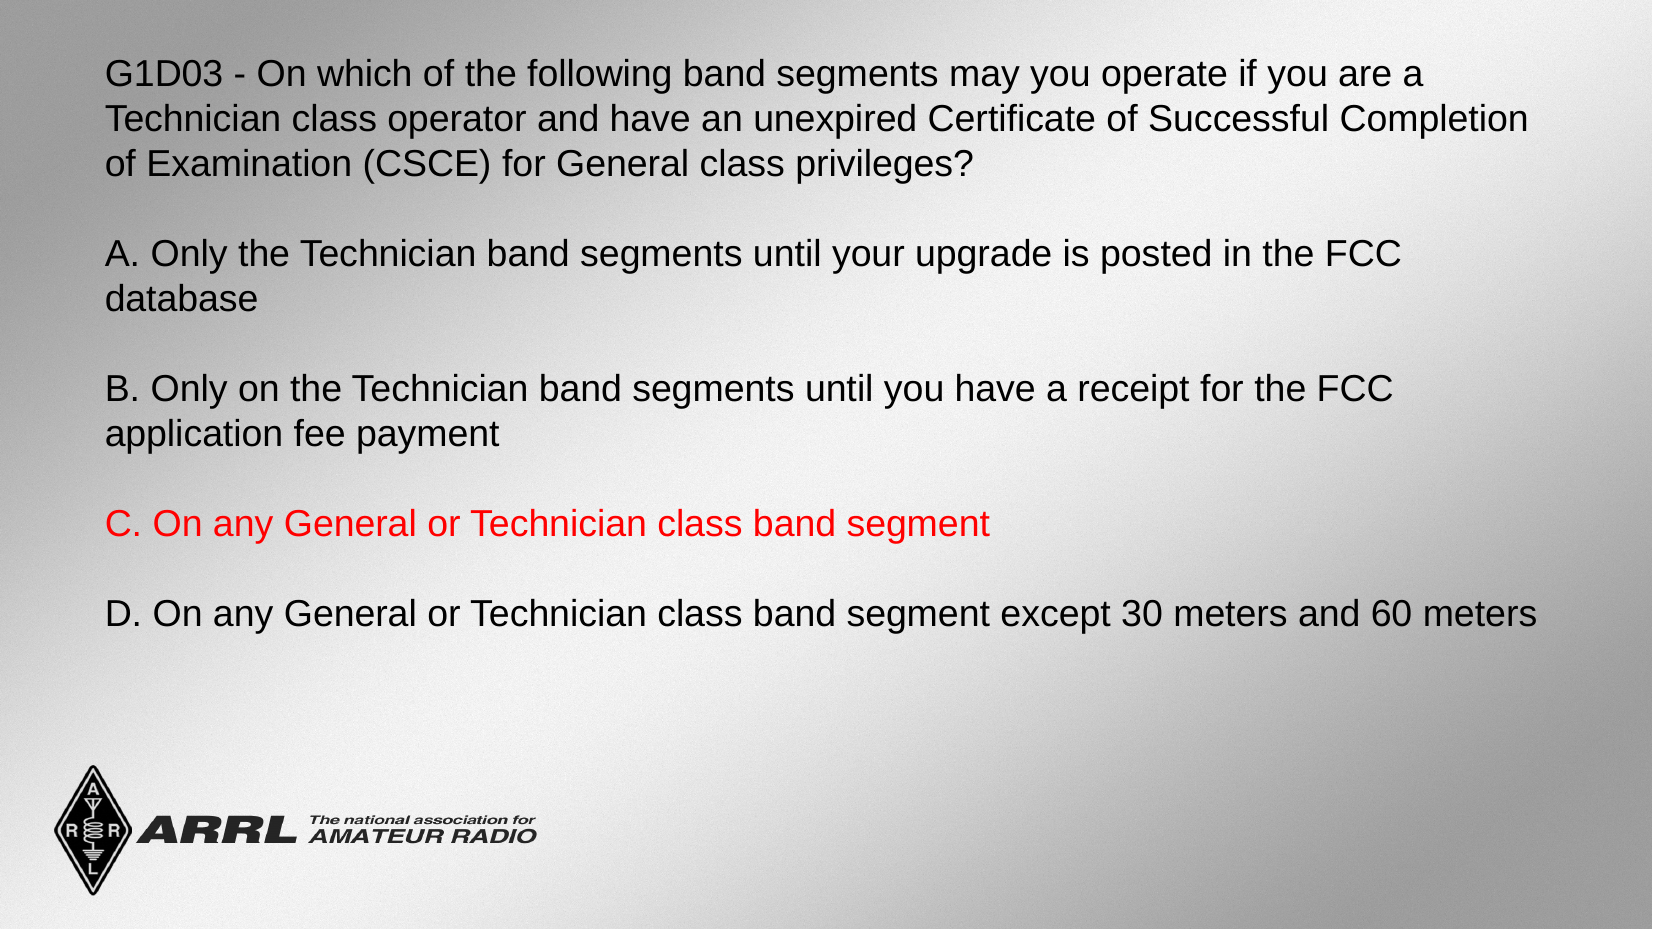

G1D03 - On which of the following band segments may you operate if you are a Technician class operator and have an unexpired Certificate of Successful Completion of Examination (CSCE) for General class privileges?

A. Only the Technician band segments until your upgrade is posted in the FCC database

B. Only on the Technician band segments until you have a receipt for the FCC application fee payment

C. On any General or Technician class band segment

D. On any General or Technician class band segment except 30 meters and 60 meters